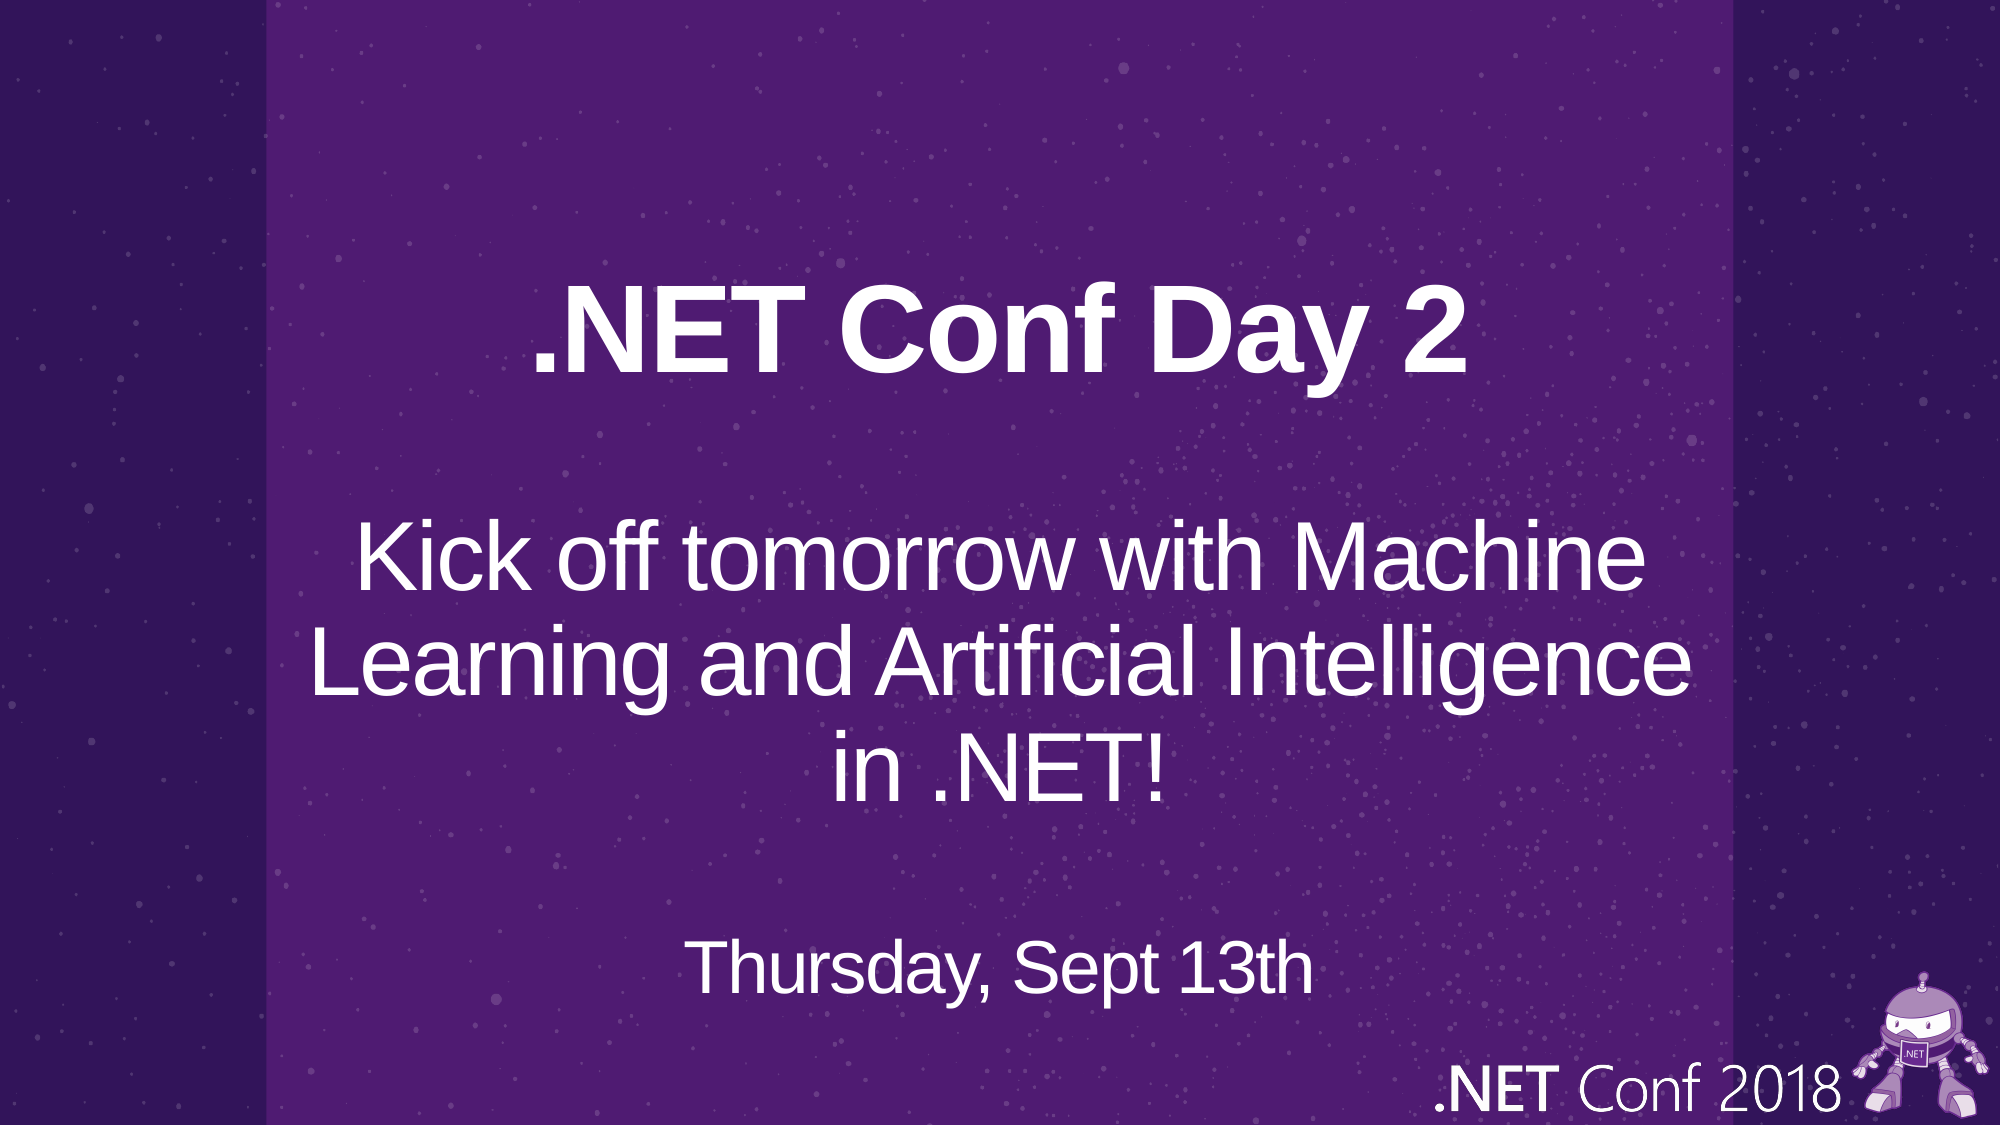

.NET Conf Day 2

Kick off tomorrow with Machine Learning and Artificial Intelligence in .NET!

Thursday, Sept 13th